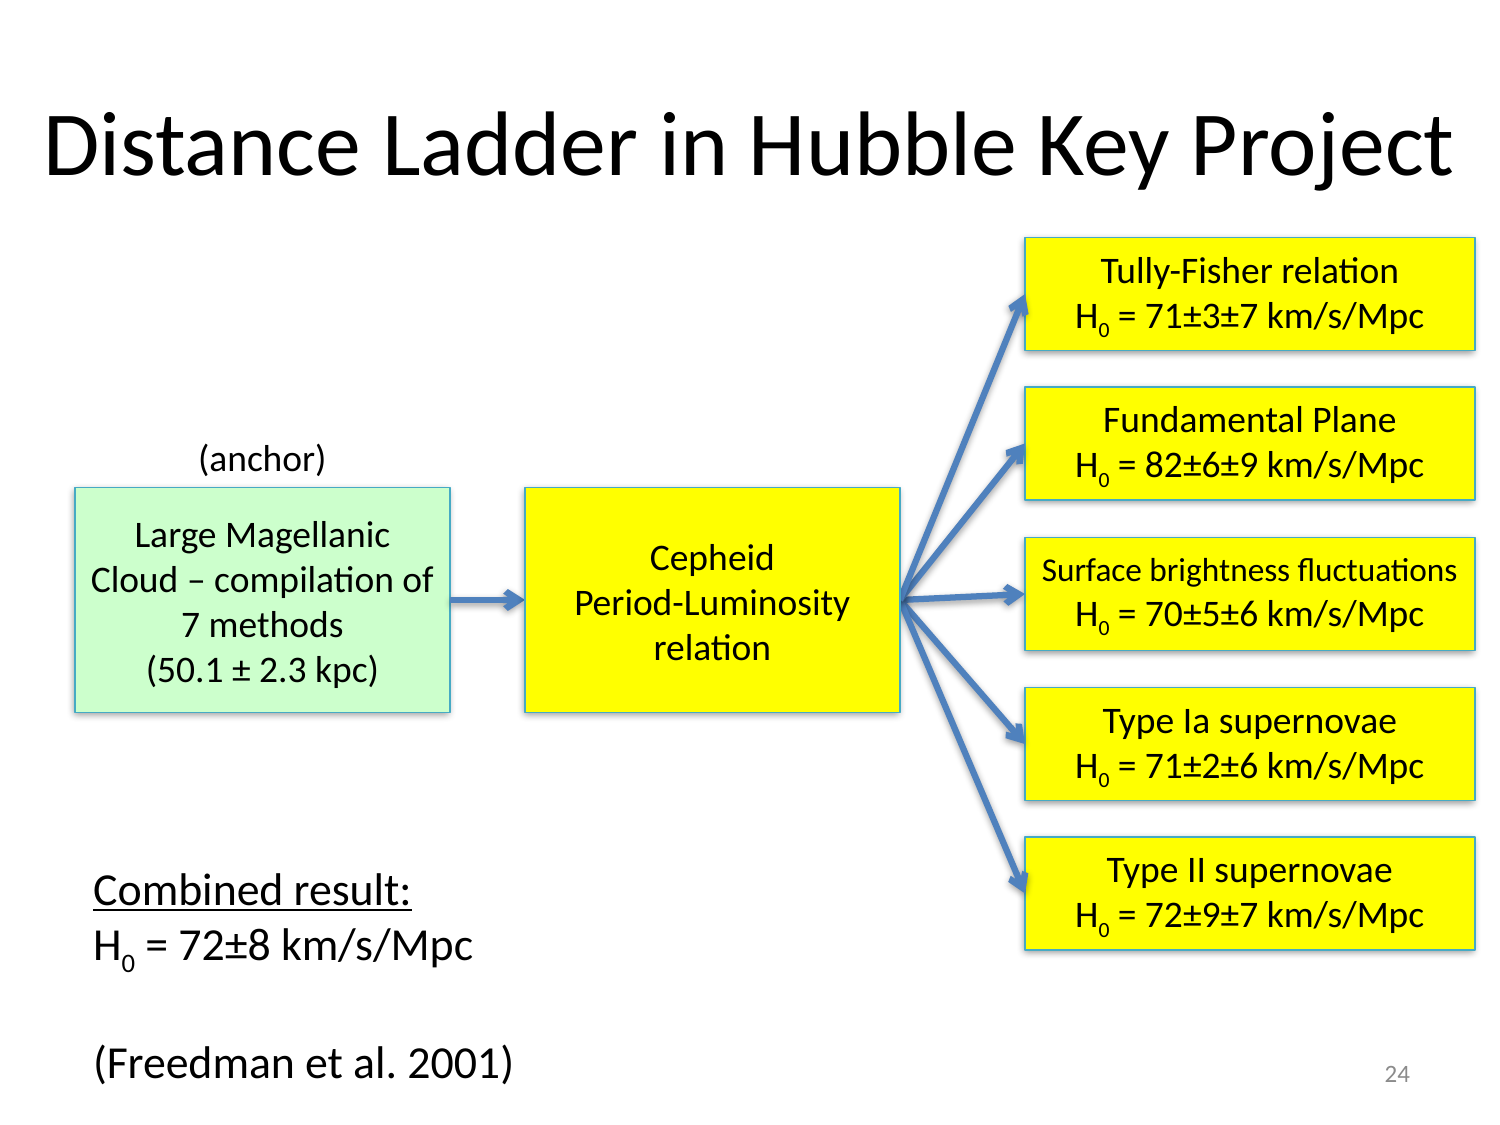

# Distance Ladder in Hubble Key Project
Tully-Fisher relation
H0 = 71±3±7 km/s/Mpc
Fundamental Plane
H0 = 82±6±9 km/s/Mpc
(anchor)
Large Magellanic Cloud – compilation of 7 methods
(50.1 ± 2.3 kpc)
Cepheid
Period-Luminosity relation
Surface brightness fluctuations
H0 = 70±5±6 km/s/Mpc
Type Ia supernovae
H0 = 71±2±6 km/s/Mpc
Type II supernovae
H0 = 72±9±7 km/s/Mpc
Combined result:
H0 = 72±8 km/s/Mpc

(Freedman et al. 2001)
24